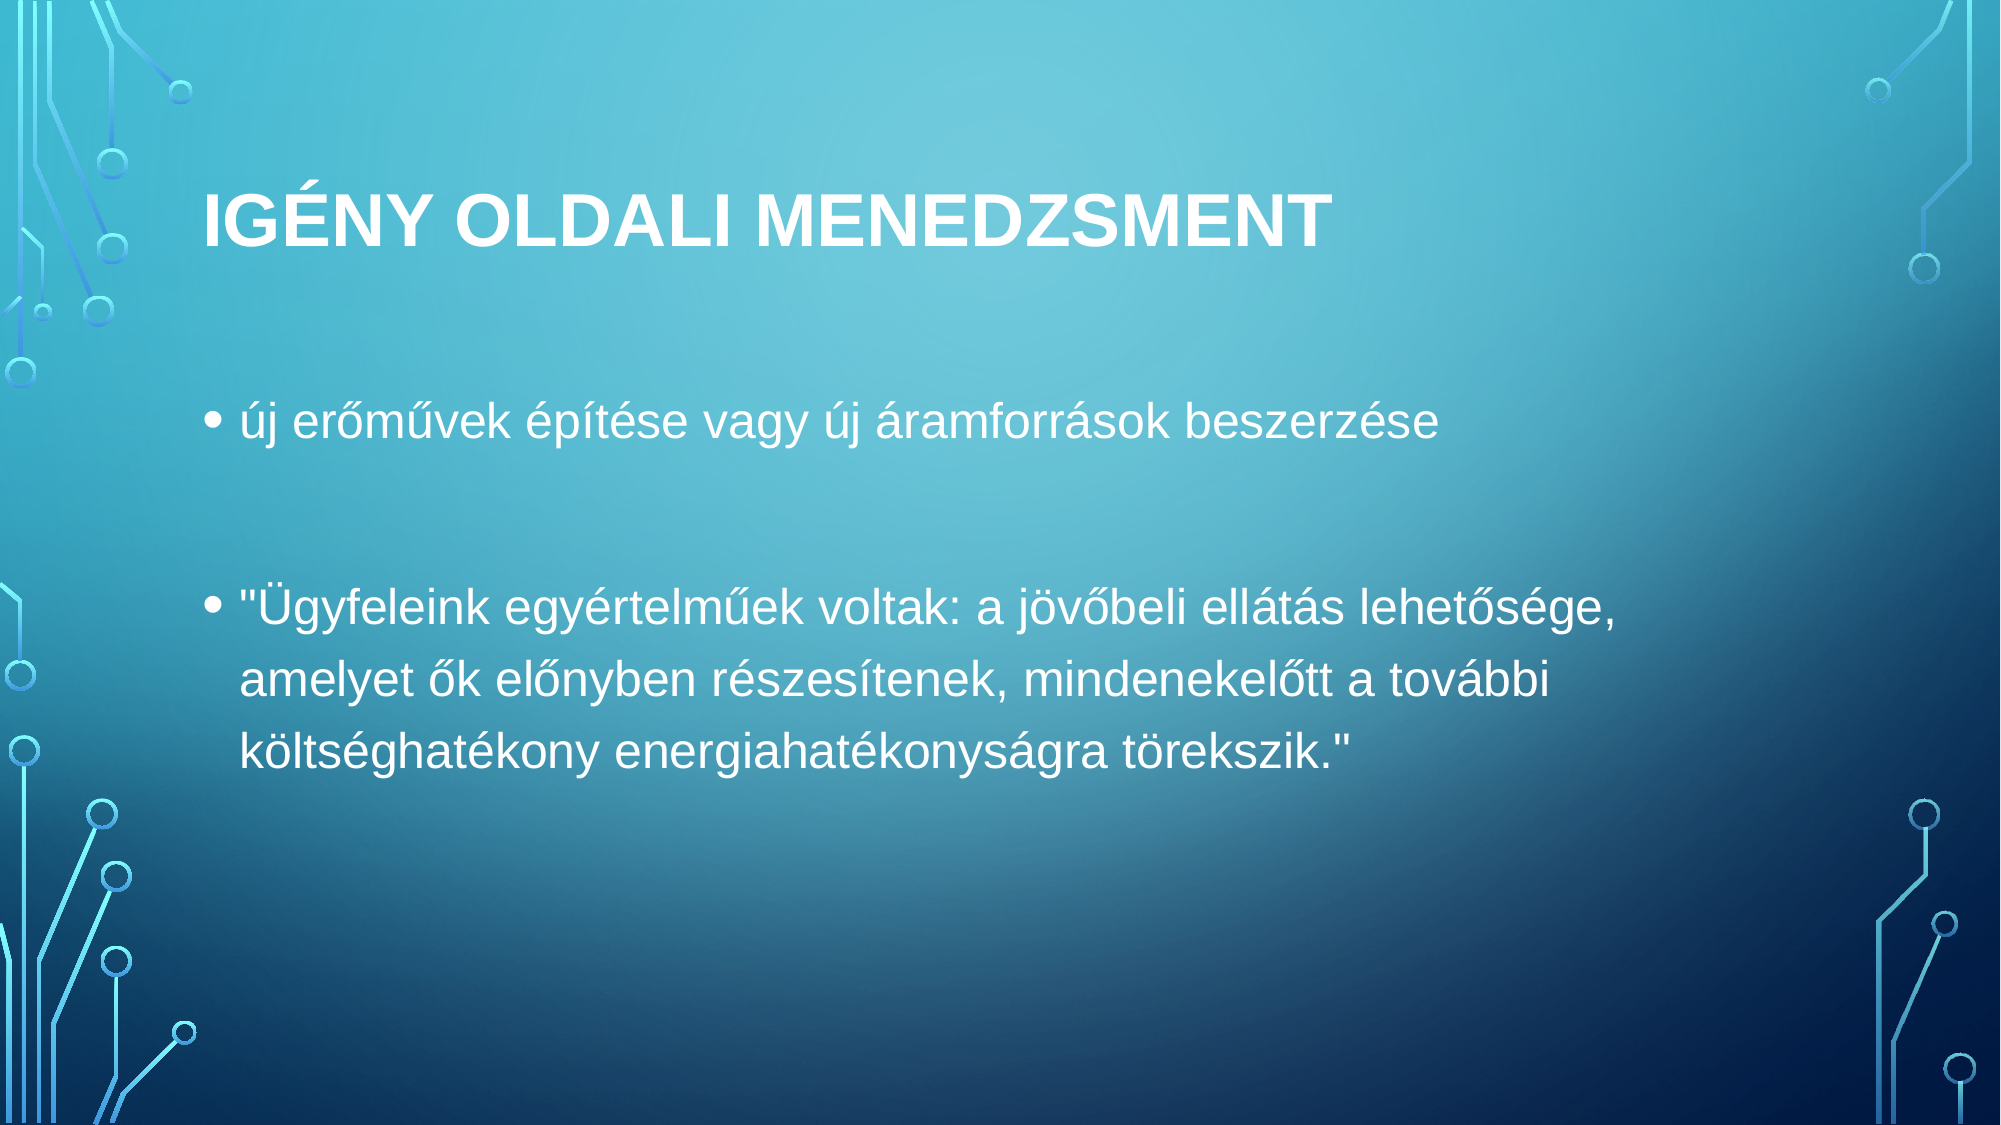

# Igény oldali menedzsment
új erőművek építése vagy új áramforrások beszerzése

"Ügyfeleink egyértelműek voltak: a jövőbeli ellátás lehetősége, amelyet ők előnyben részesítenek, mindenekelőtt a további költséghatékony energiahatékonyságra törekszik."